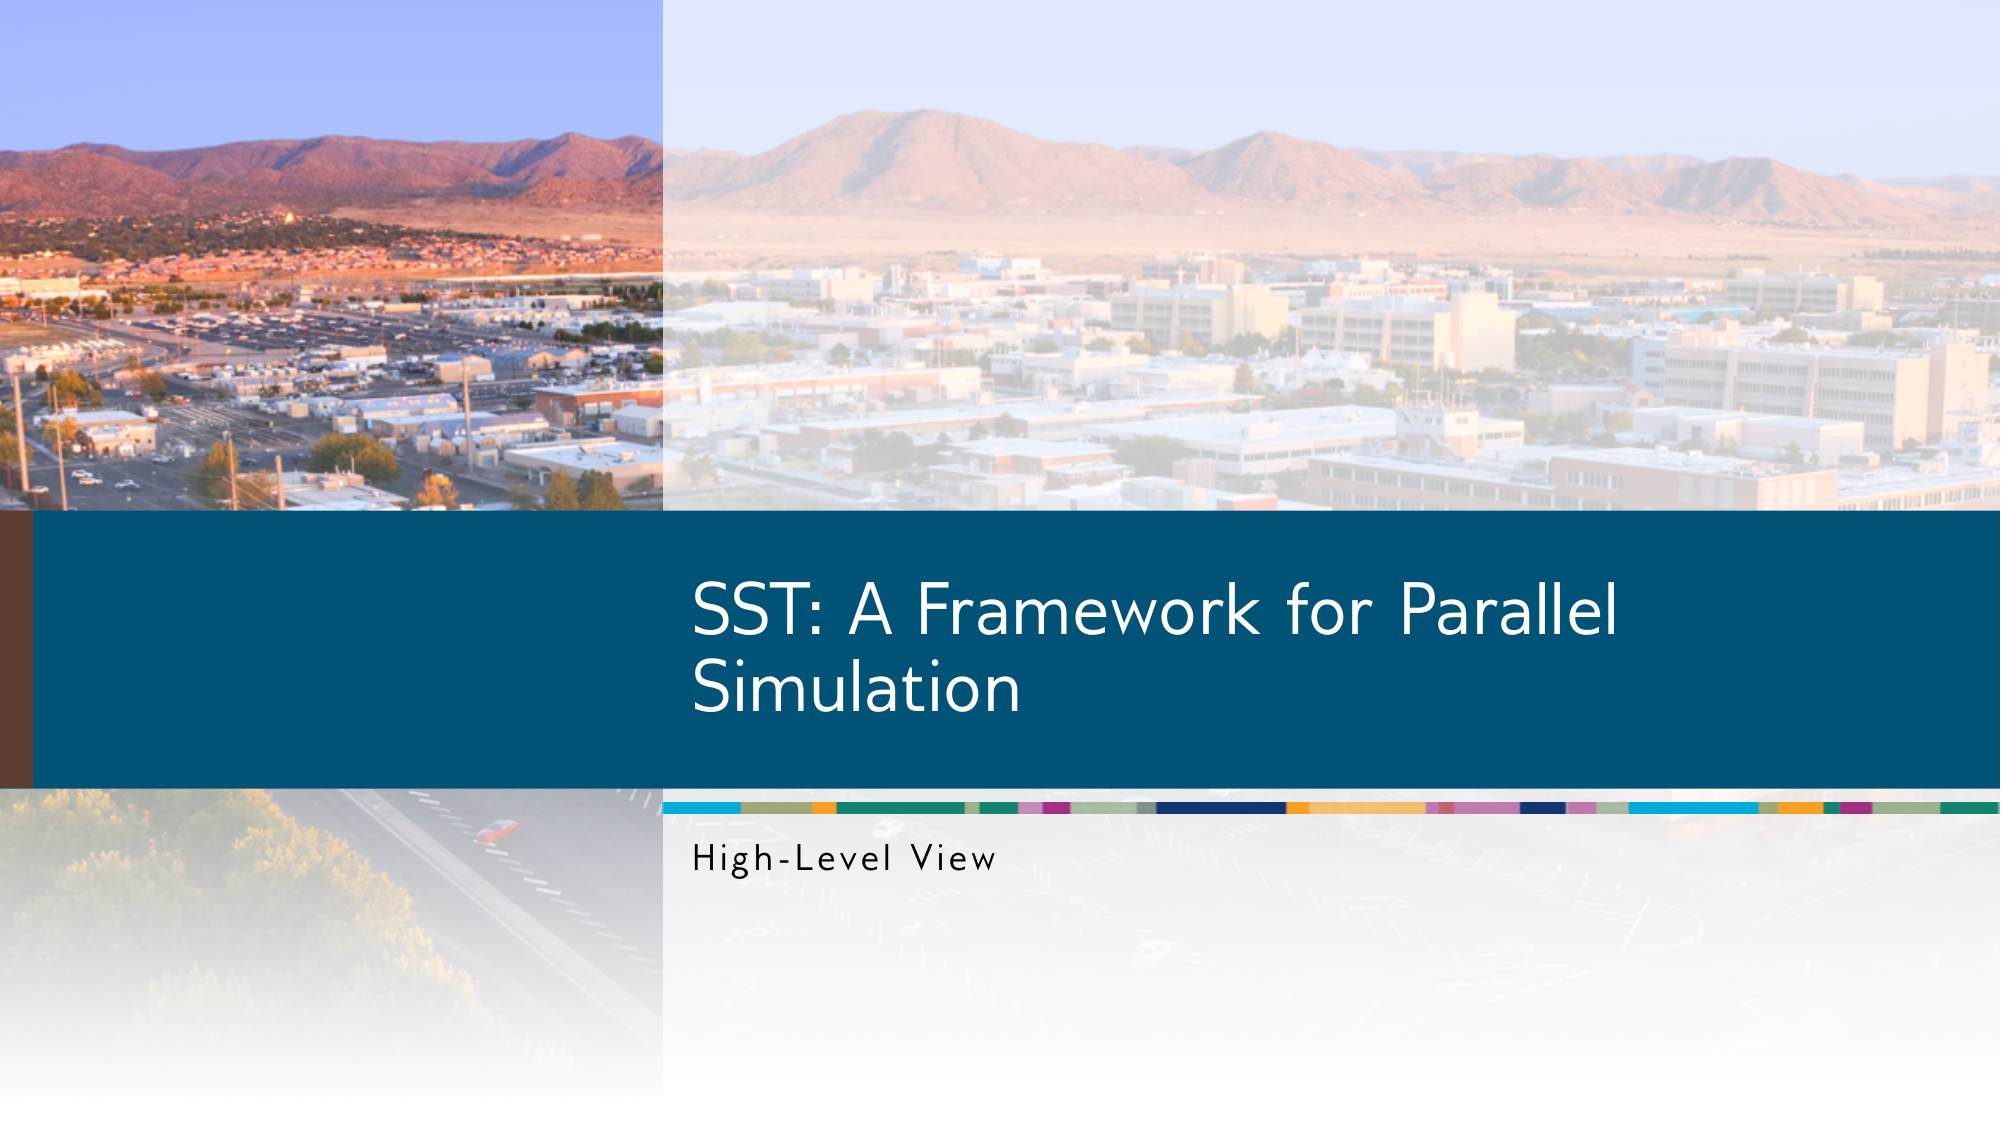

# SST: A Framework for Parallel Simulation
High-Level View
10